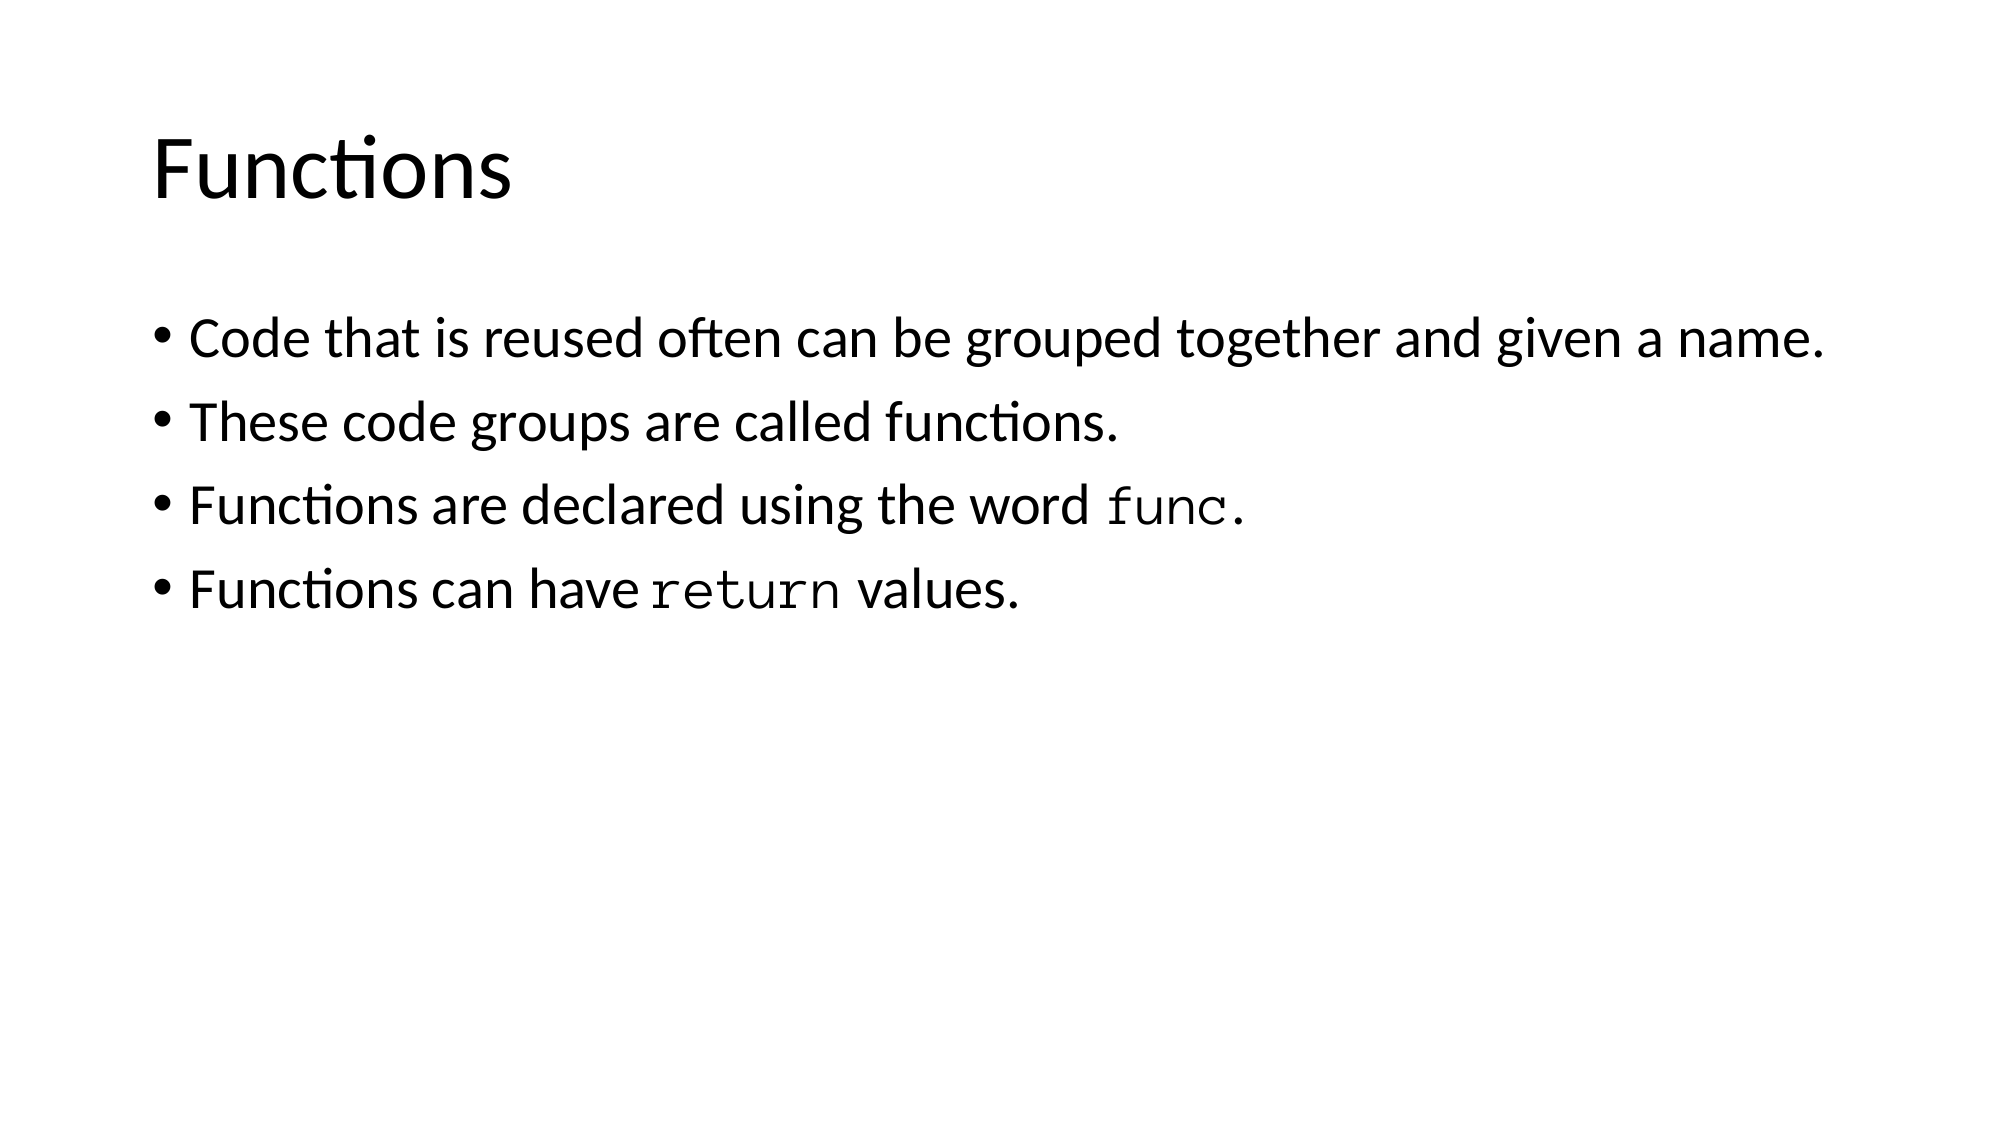

# Functions
Code that is reused often can be grouped together and given a name.
These code groups are called functions.
Functions are declared using the word func.
Functions can have return values.